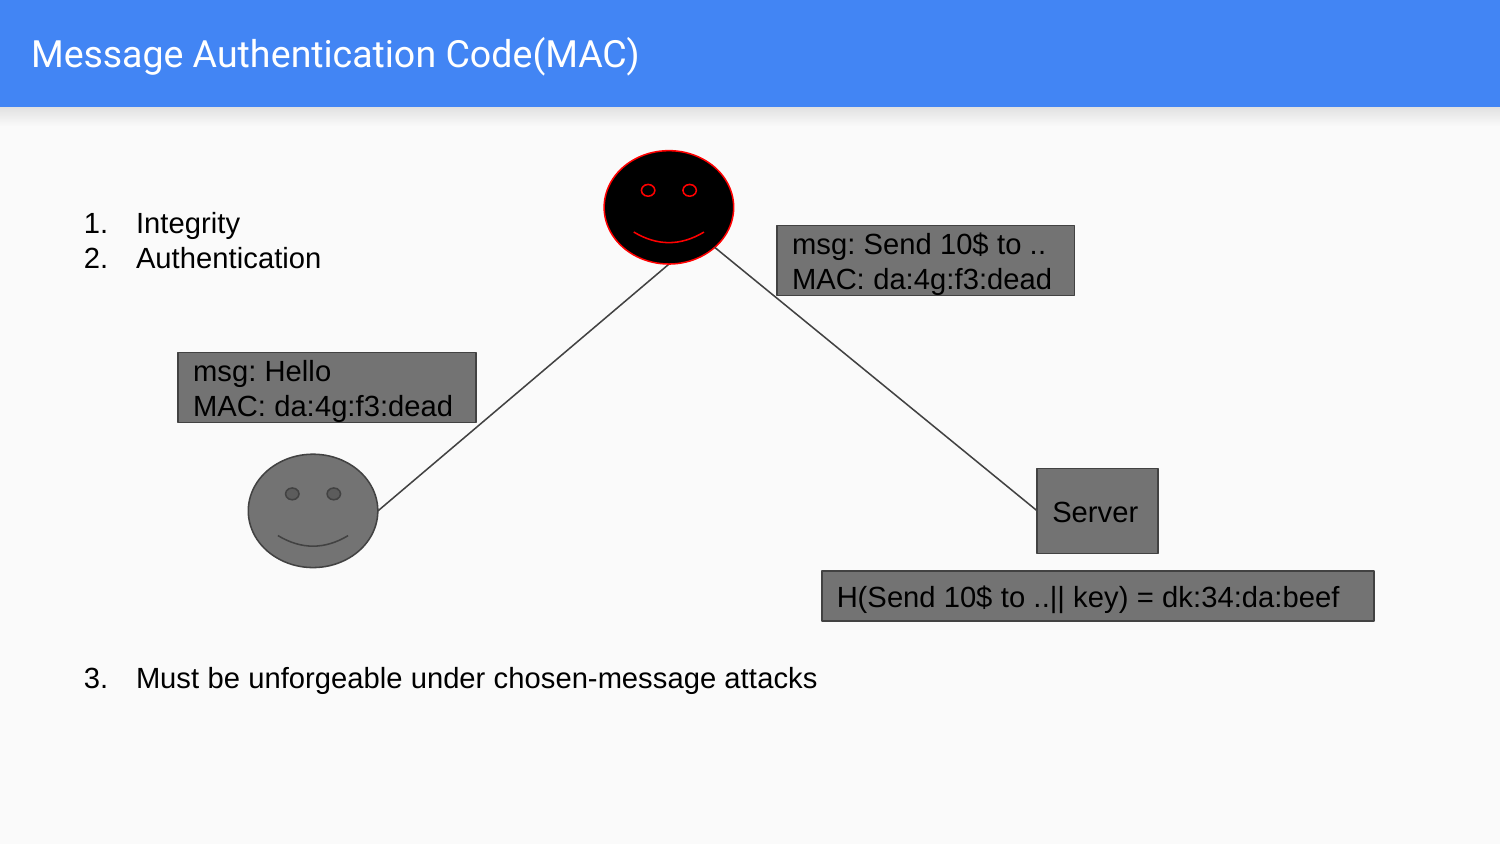

# Message Authentication Code(MAC)

Integrity
Authentication

Must be unforgeable under chosen-message attacks

msg: Send 10$ to ..
MAC: da:4g:f3:dead
msg: Hello
MAC: da:4g:f3:dead

Server
H(Send 10$ to ..|| key) = dk:34:da:beef